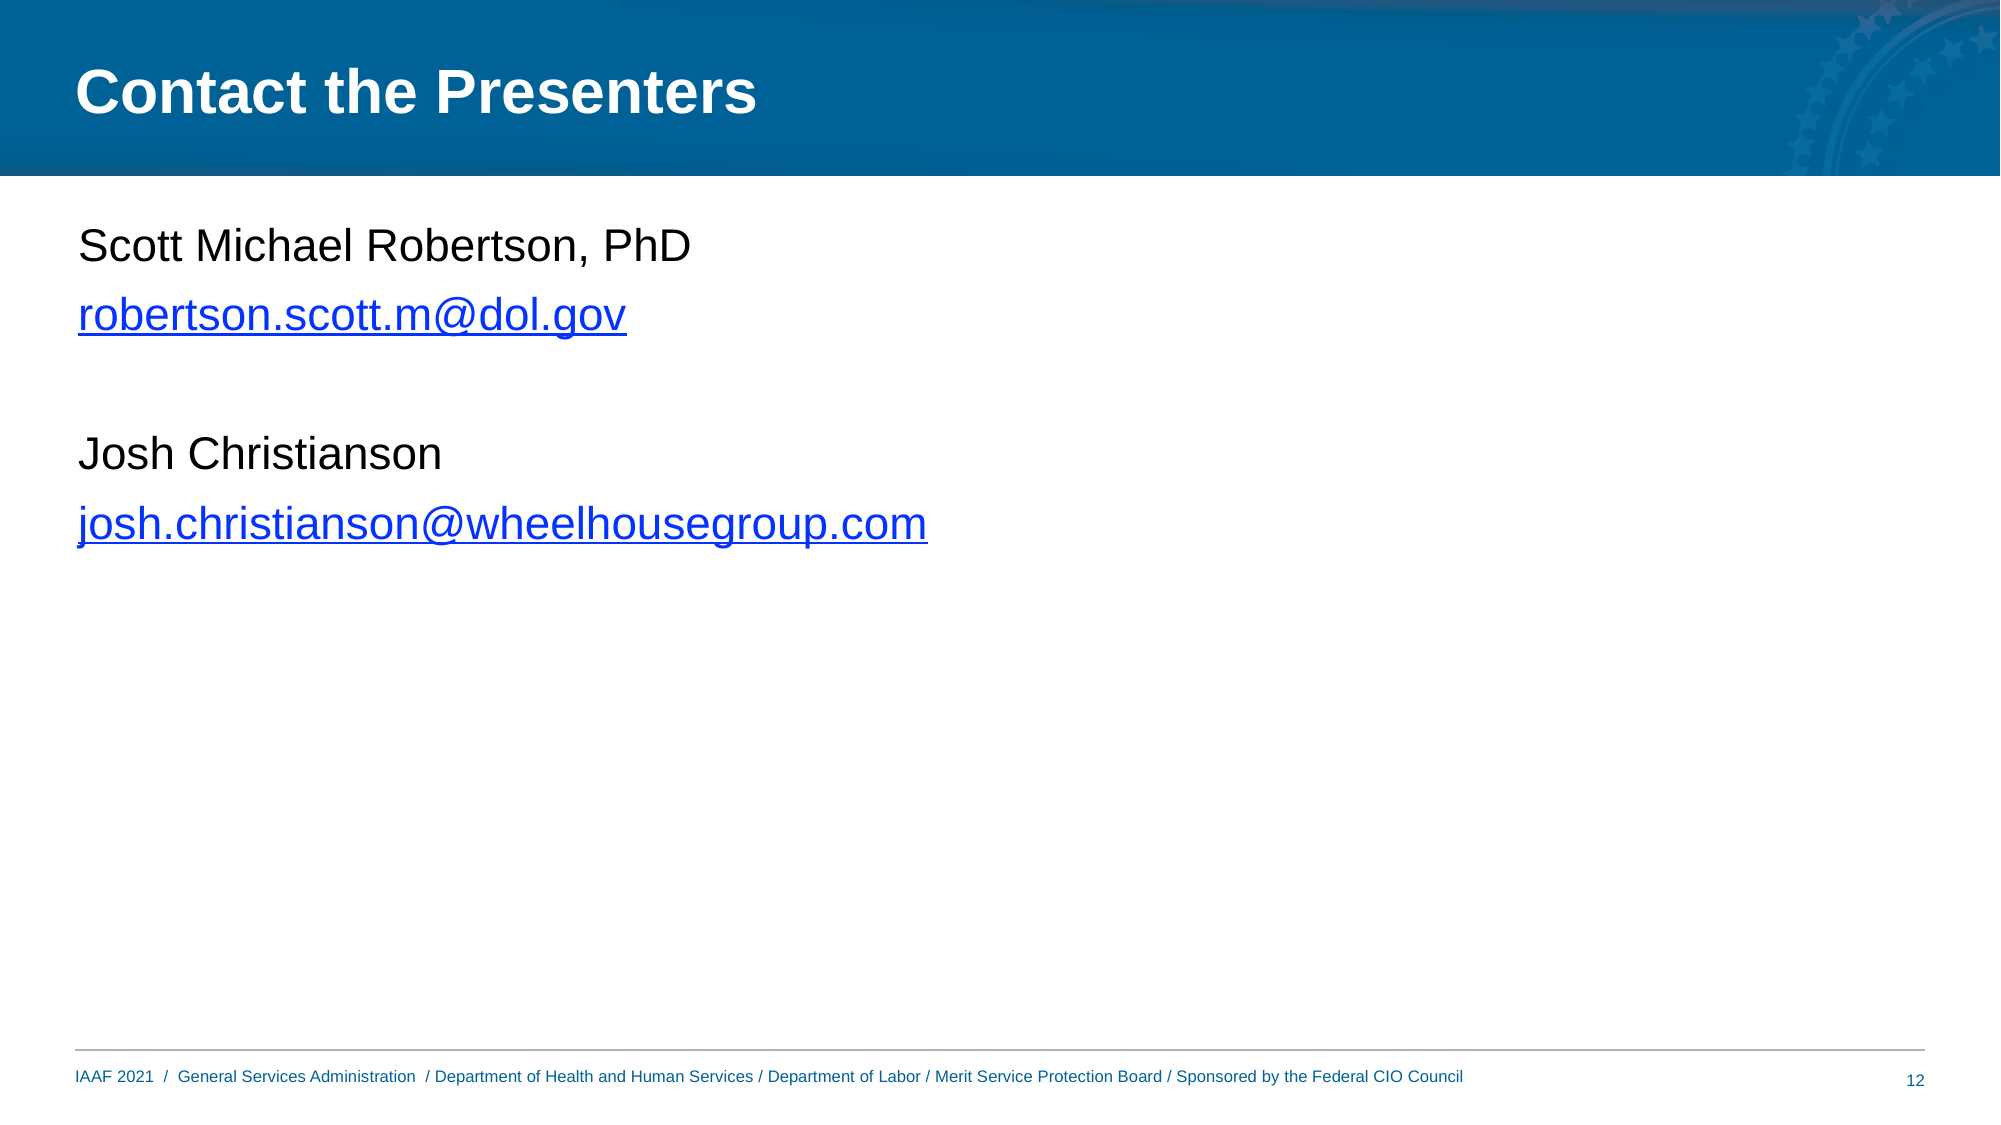

# Contact the Presenters
Scott Michael Robertson, PhD
robertson.scott.m@dol.gov

Josh Christianson
josh.christianson@wheelhousegroup.com

12